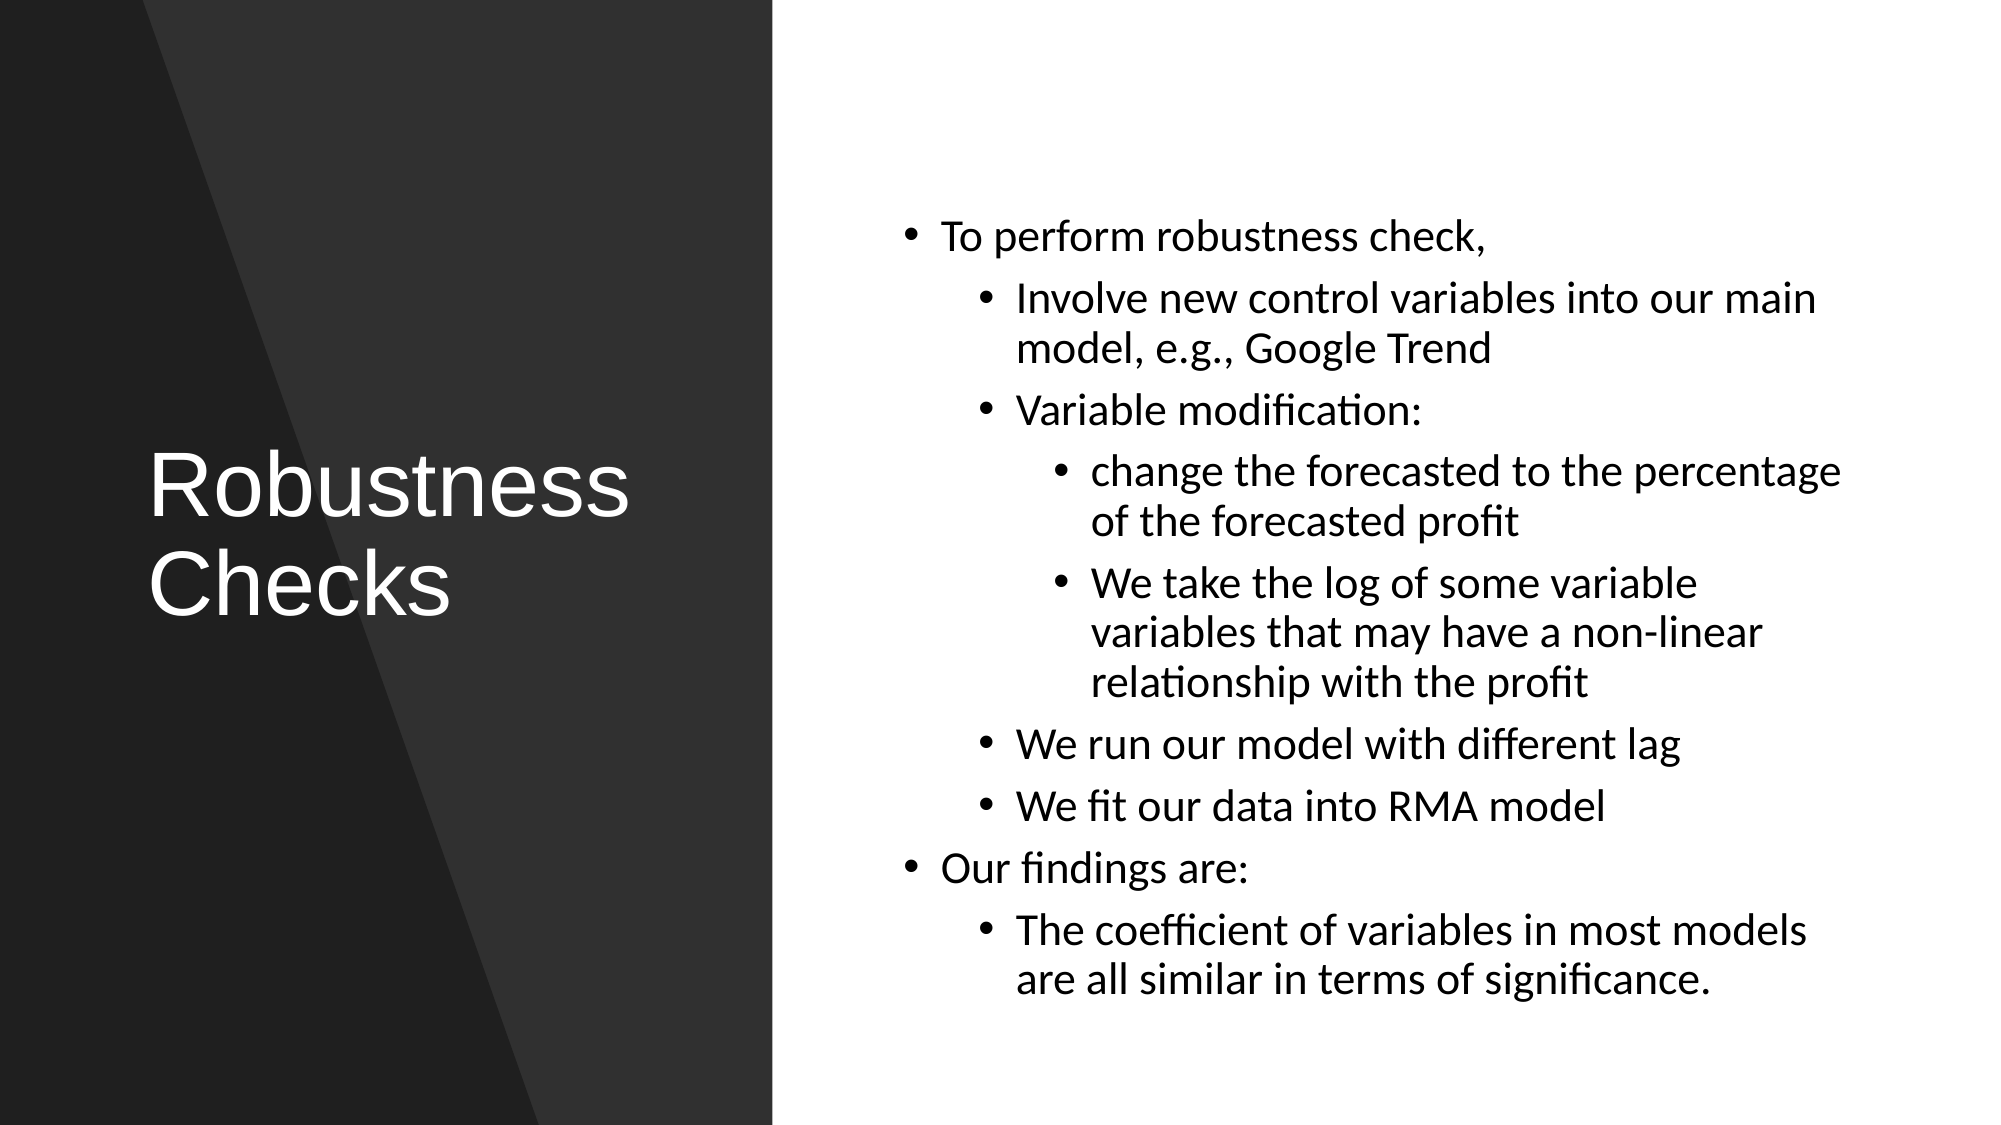

# Robustness Checks
To perform robustness check,
Involve new control variables into our main model, e.g., Google Trend
Variable modification:
change the forecasted to the percentage of the forecasted profit
We take the log of some variable variables that may have a non-linear relationship with the profit
We run our model with different lag
We fit our data into RMA model
Our findings are:
The coefficient of variables in most models are all similar in terms of significance.